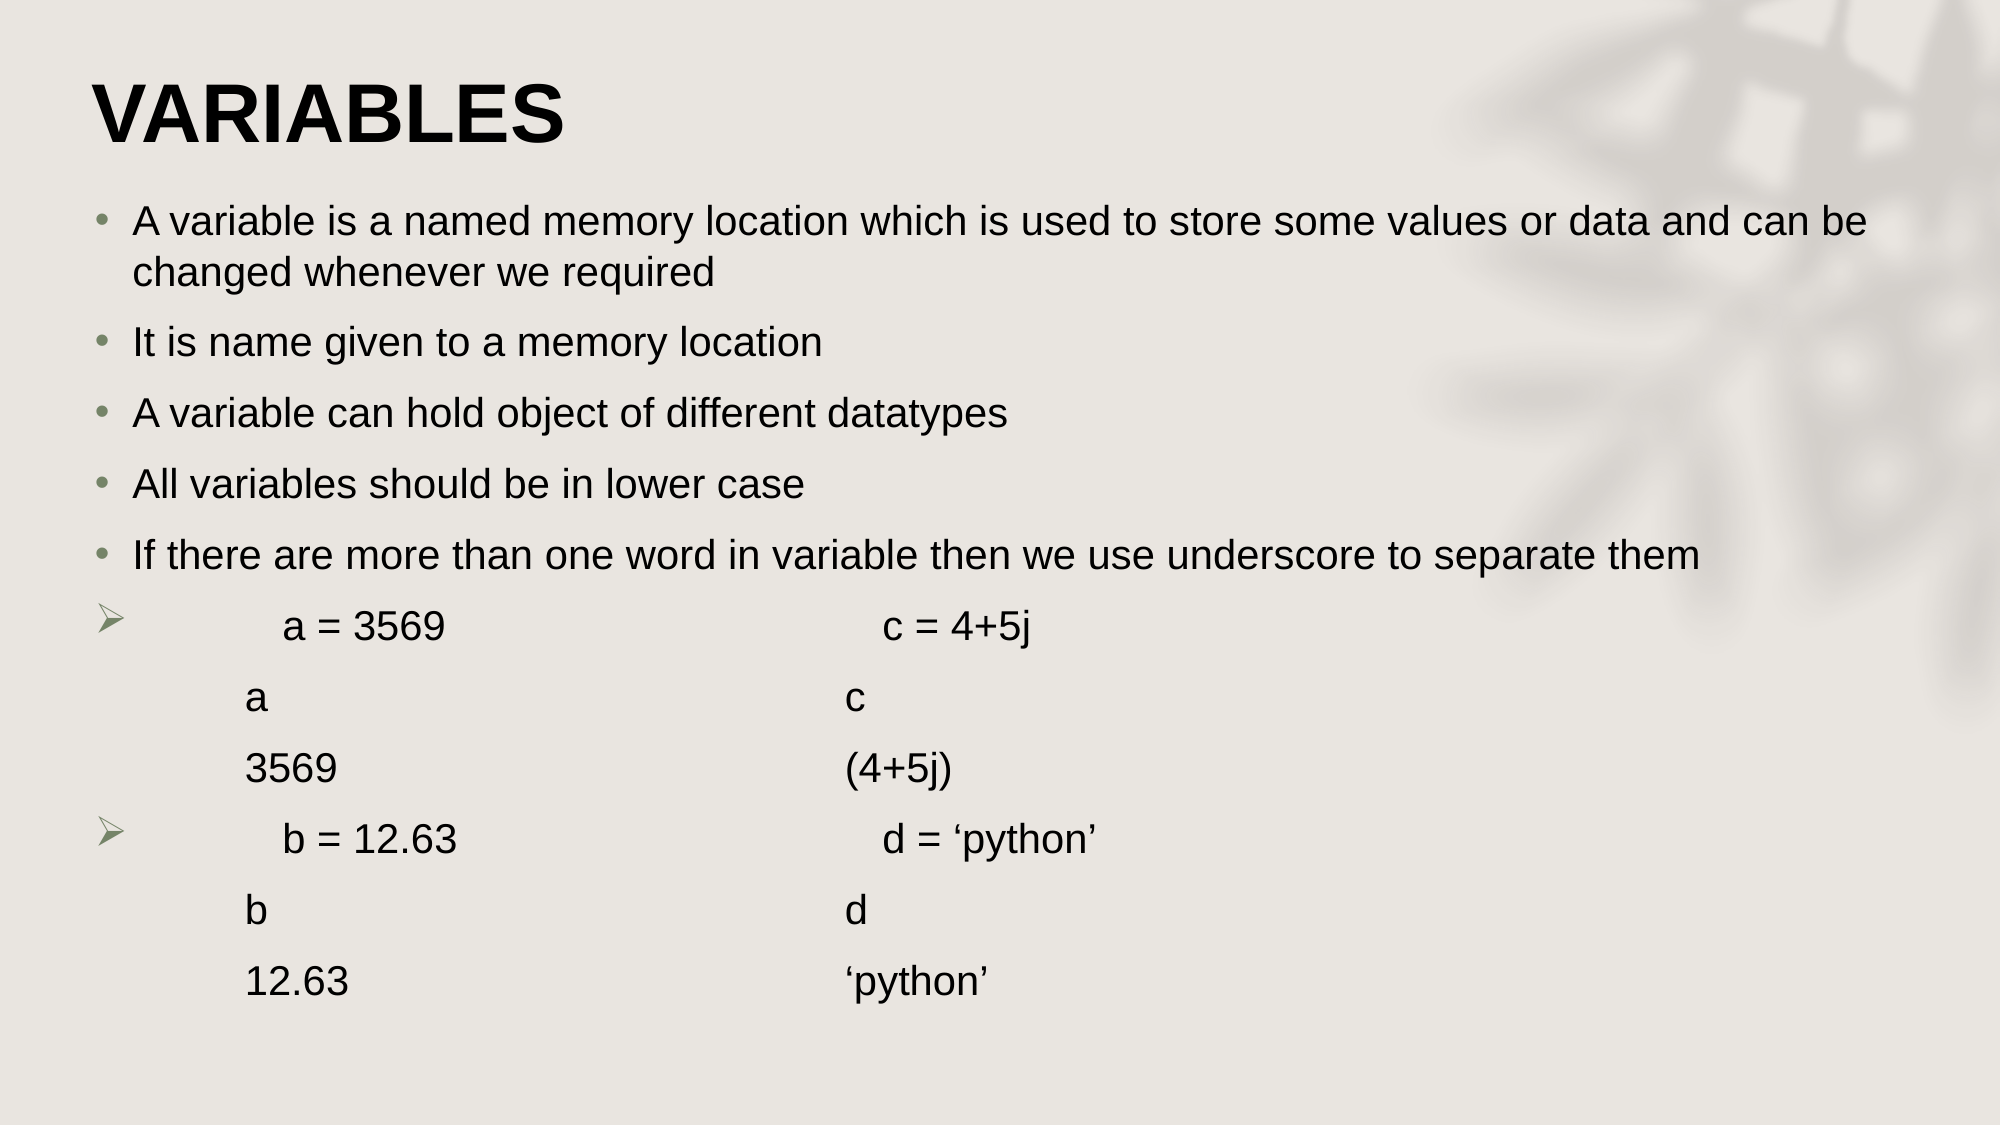

# VARIABLES
A variable is a named memory location which is used to store some values or data and can be changed whenever we required
It is name given to a memory location
A variable can hold object of different datatypes
All variables should be in lower case
If there are more than one word in variable then we use underscore to separate them
	a = 3569			c = 4+5j
	a				c
	3569				(4+5j)
	b = 12.63			d = ‘python’
	b				d
	12.63				‘python’